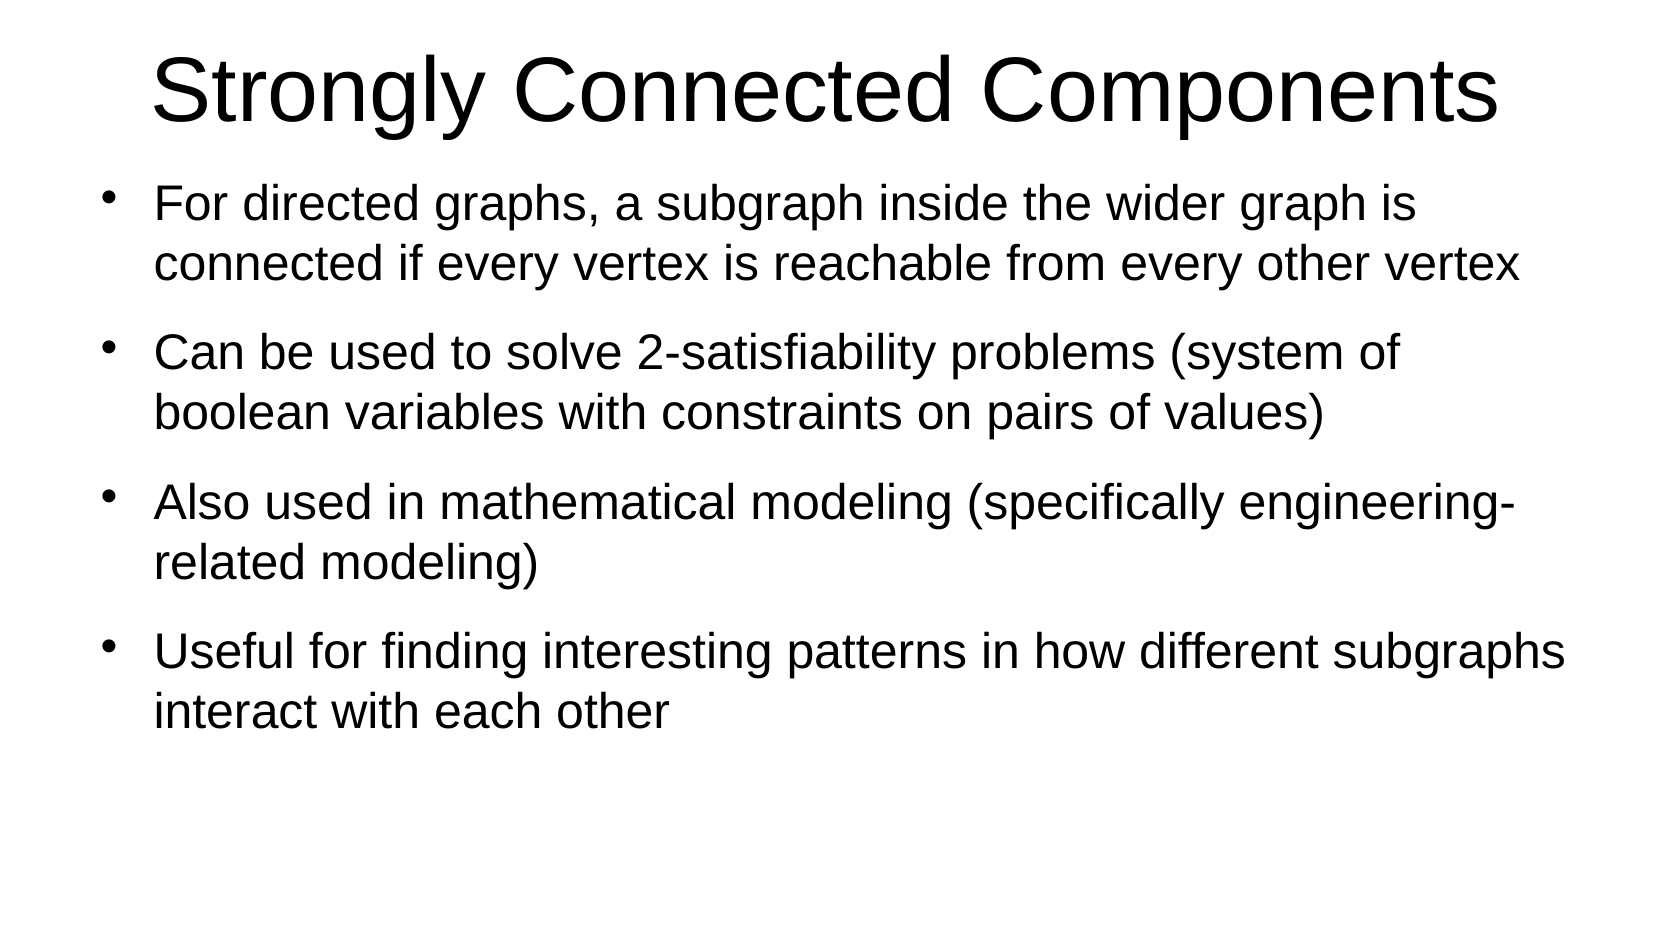

Strongly Connected Components
For directed graphs, a subgraph inside the wider graph is connected if every vertex is reachable from every other vertex
Can be used to solve 2-satisfiability problems (system of boolean variables with constraints on pairs of values)
Also used in mathematical modeling (specifically engineering-related modeling)
Useful for finding interesting patterns in how different subgraphs interact with each other